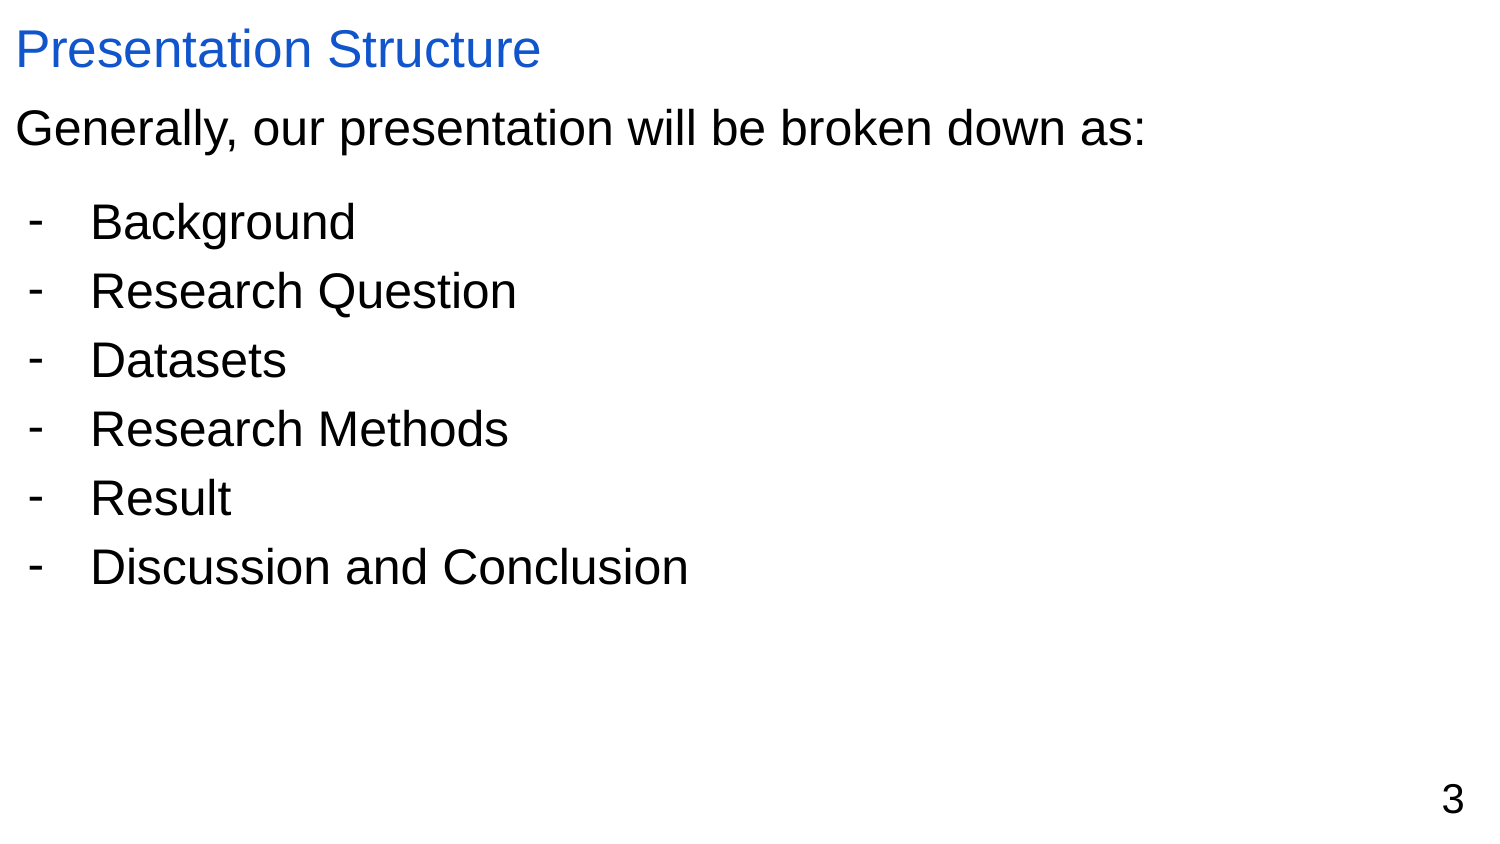

# Presentation Structure
Generally, our presentation will be broken down as:
Background
Research Question
Datasets
Research Methods
Result
Discussion and Conclusion
3